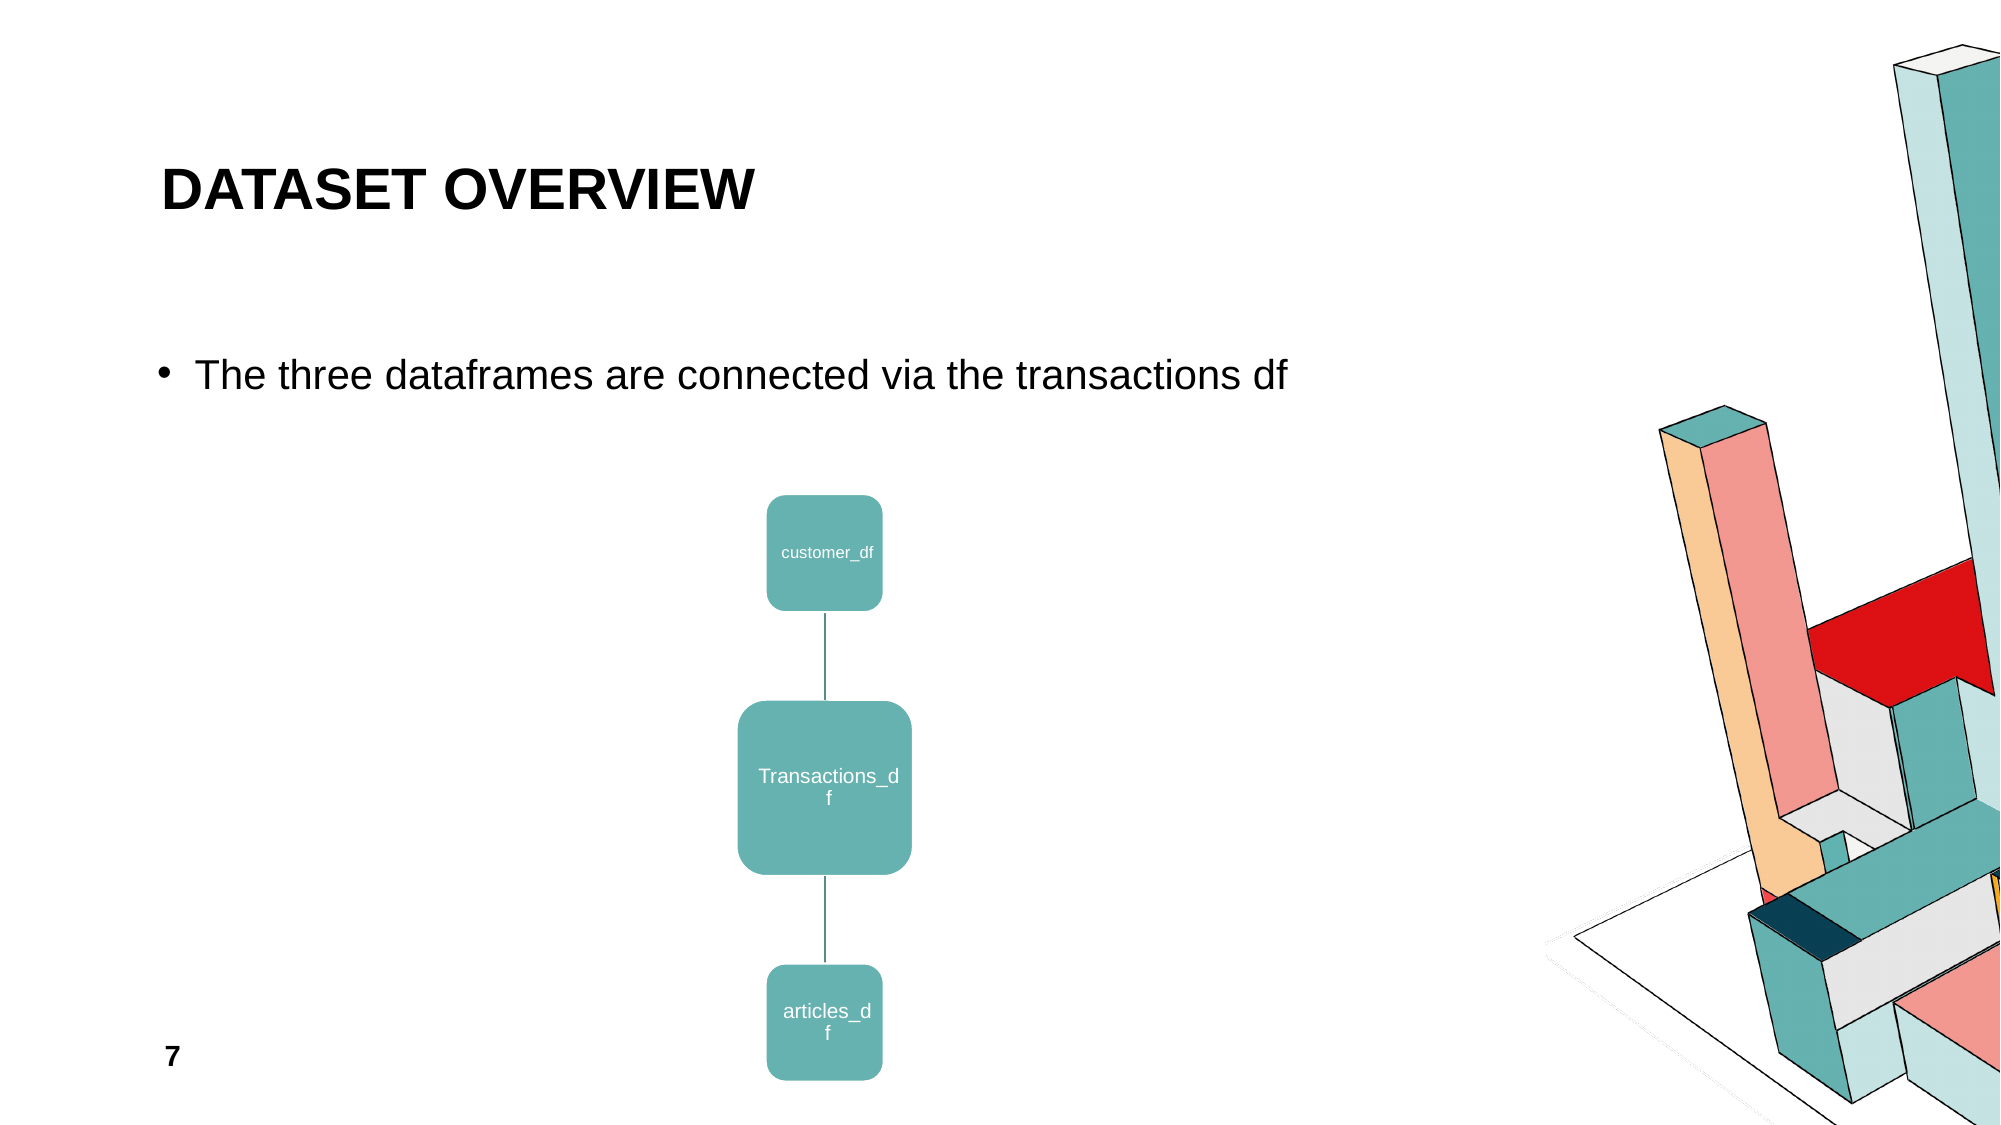

# Dataset overview
The three dataframes are connected via the transactions df

Transactions_df
customer_df
articles_df
7